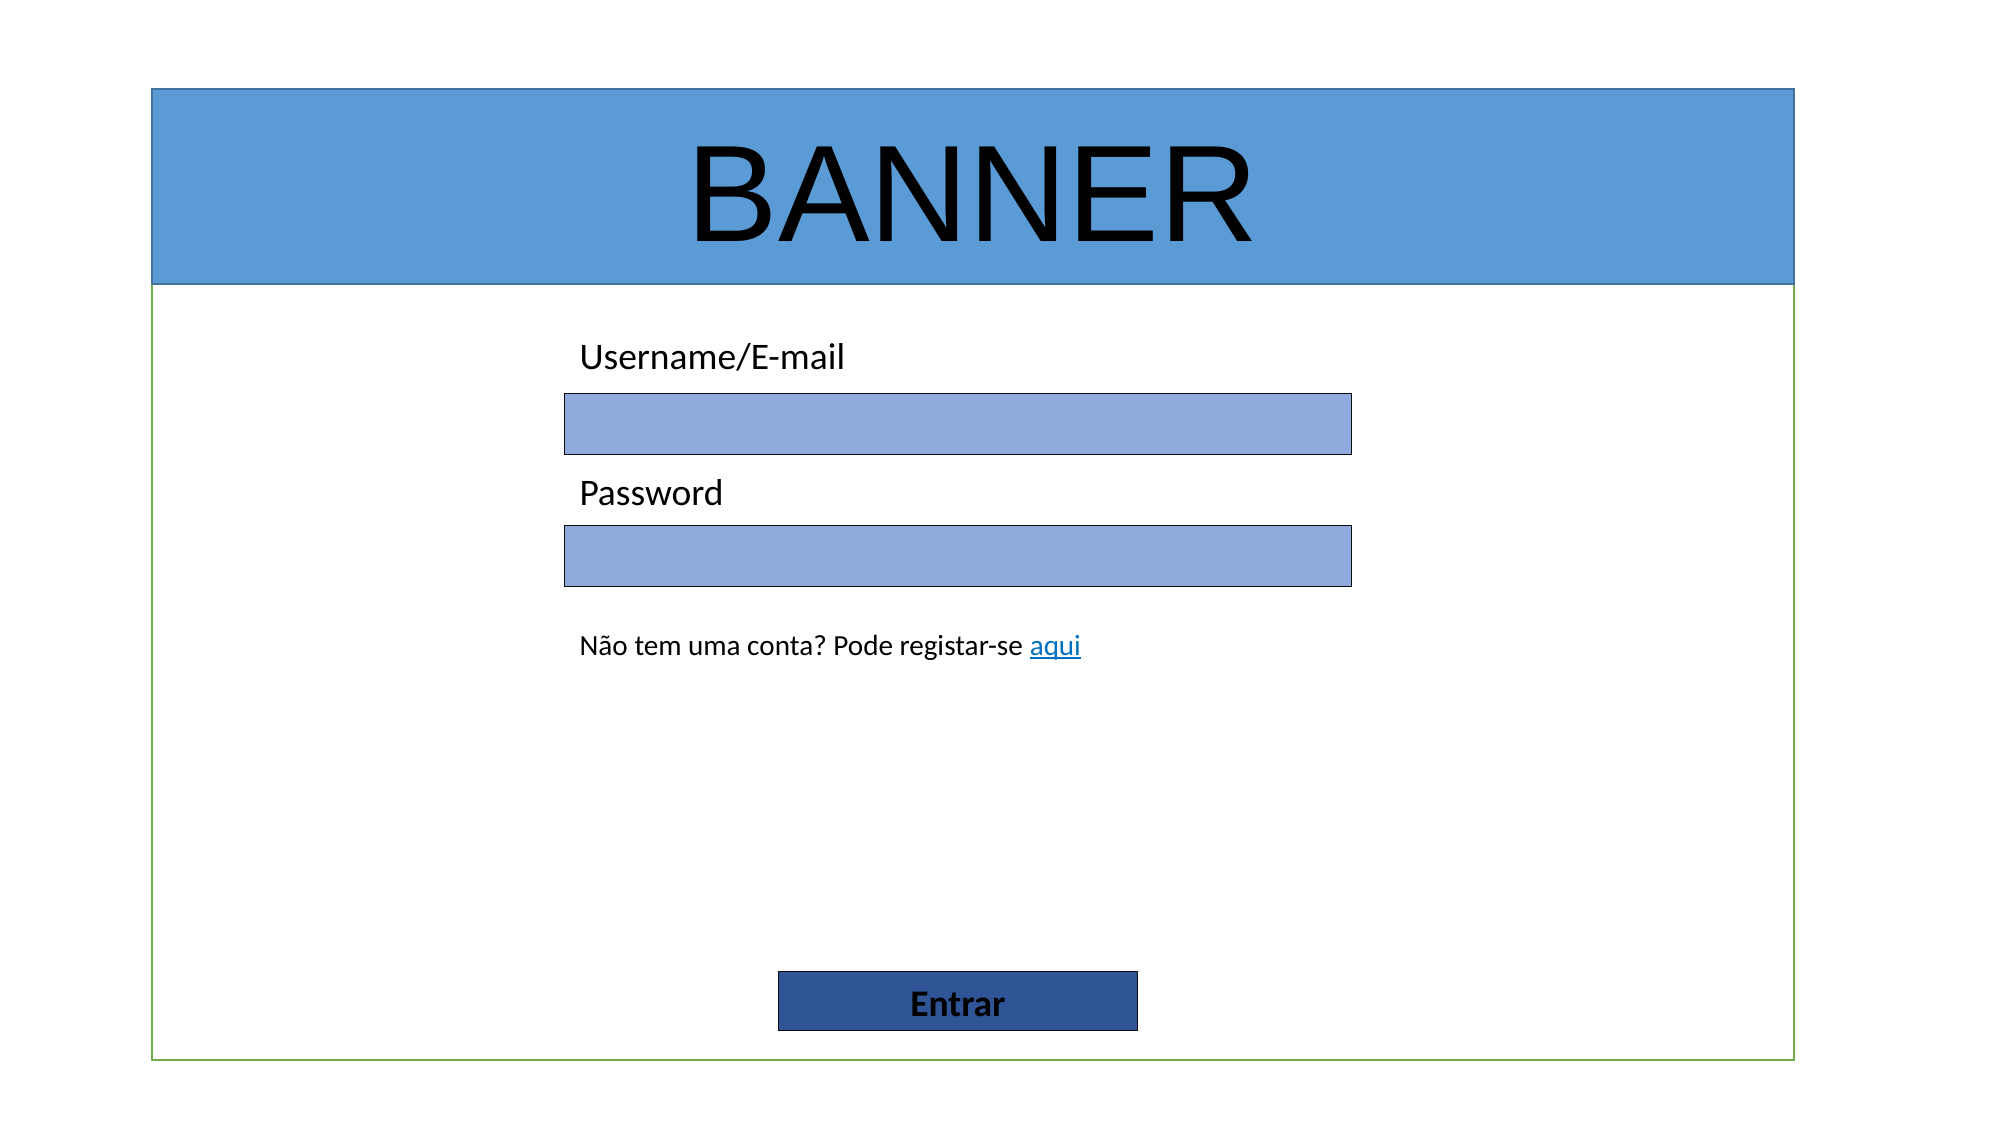

BANNER
Username/E-mail

Password

Não tem uma conta? Pode registar-se aqui
Entrar